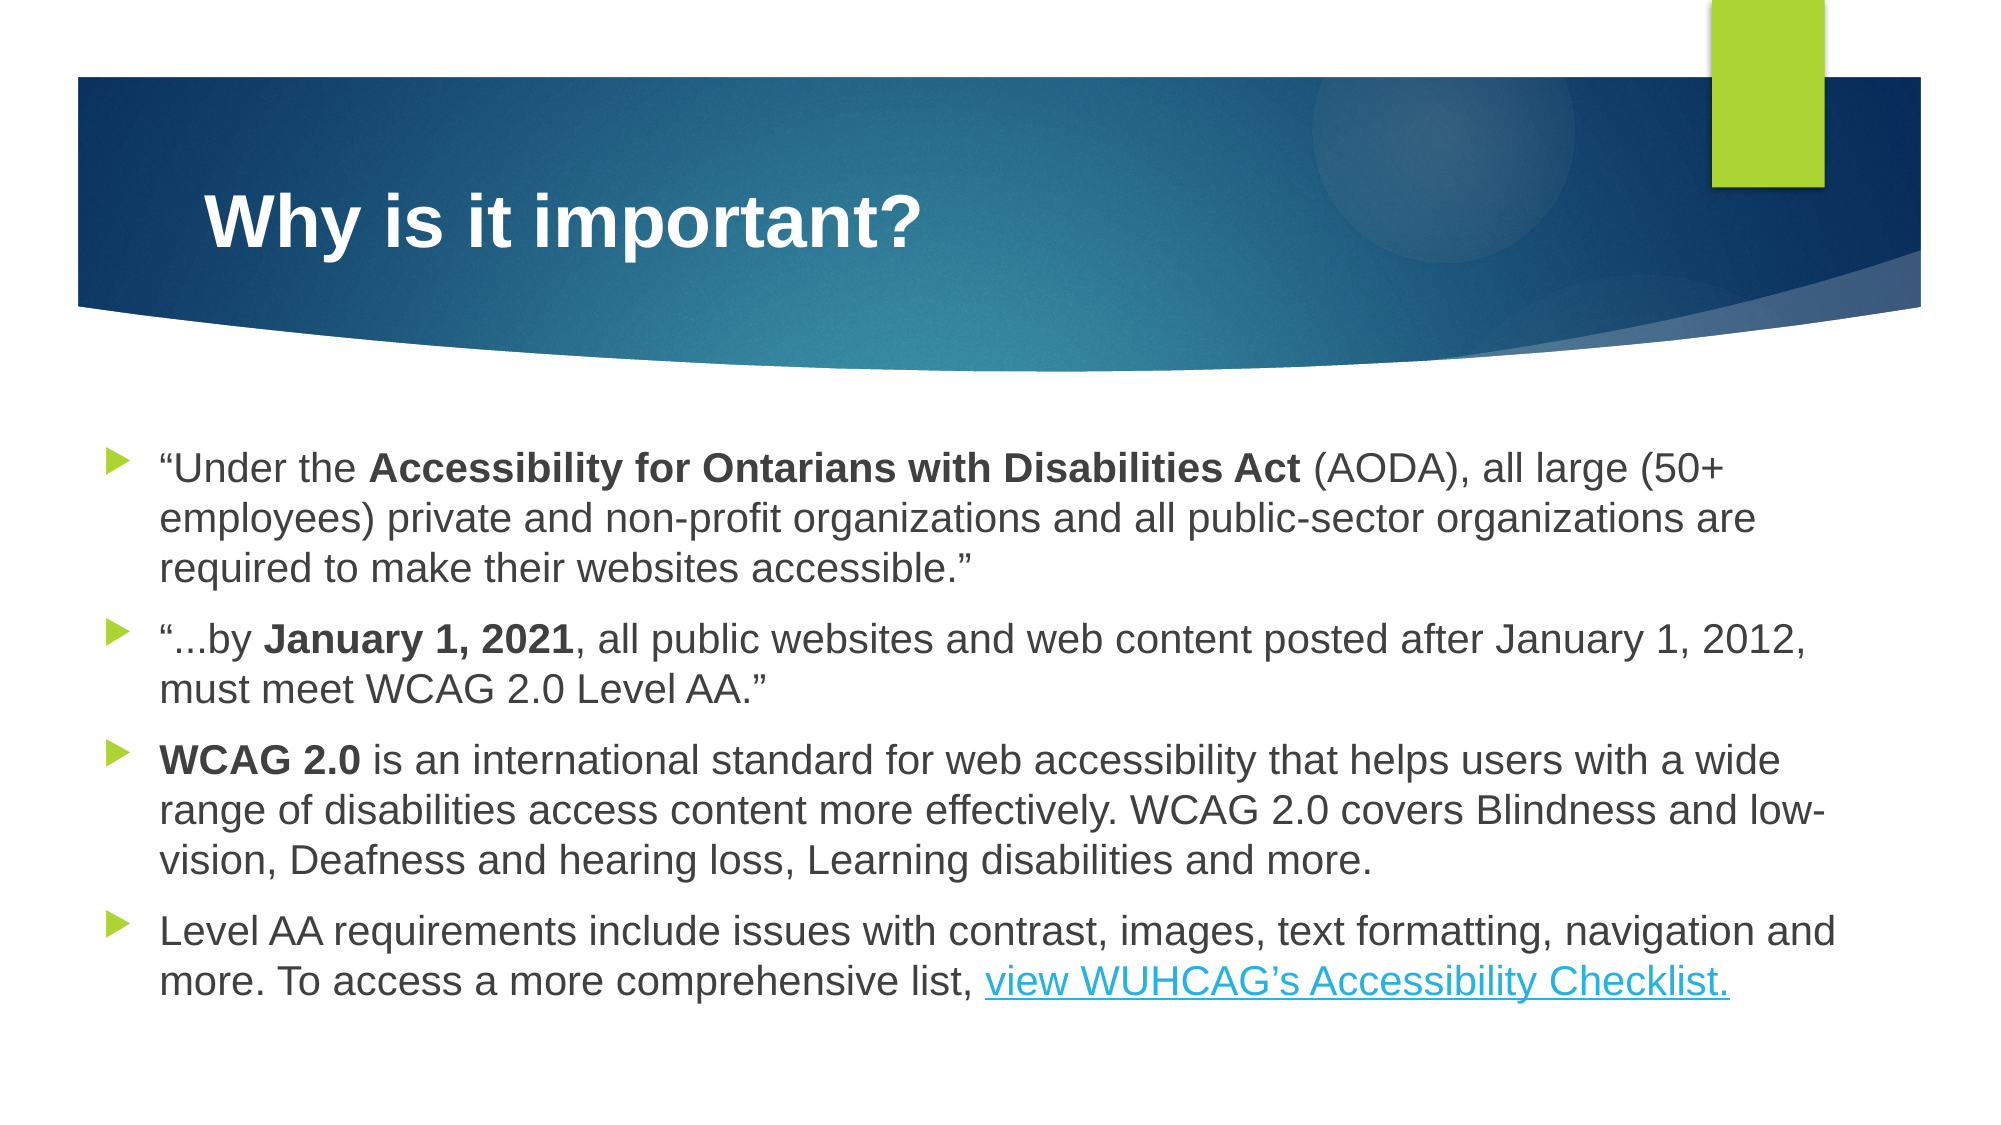

# Why is it important?
“Under the Accessibility for Ontarians with Disabilities Act (AODA), all large (50+ employees) private and non-profit organizations and all public-sector organizations are required to make their websites accessible.”
“...by January 1, 2021, all public websites and web content posted after January 1, 2012, must meet WCAG 2.0 Level AA.”
WCAG 2.0 is an international standard for web accessibility that helps users with a wide range of disabilities access content more effectively. WCAG 2.0 covers Blindness and low-vision, Deafness and hearing loss, Learning disabilities and more.
Level AA requirements include issues with contrast, images, text formatting, navigation and more. To access a more comprehensive list, view WUHCAG’s Accessibility Checklist.